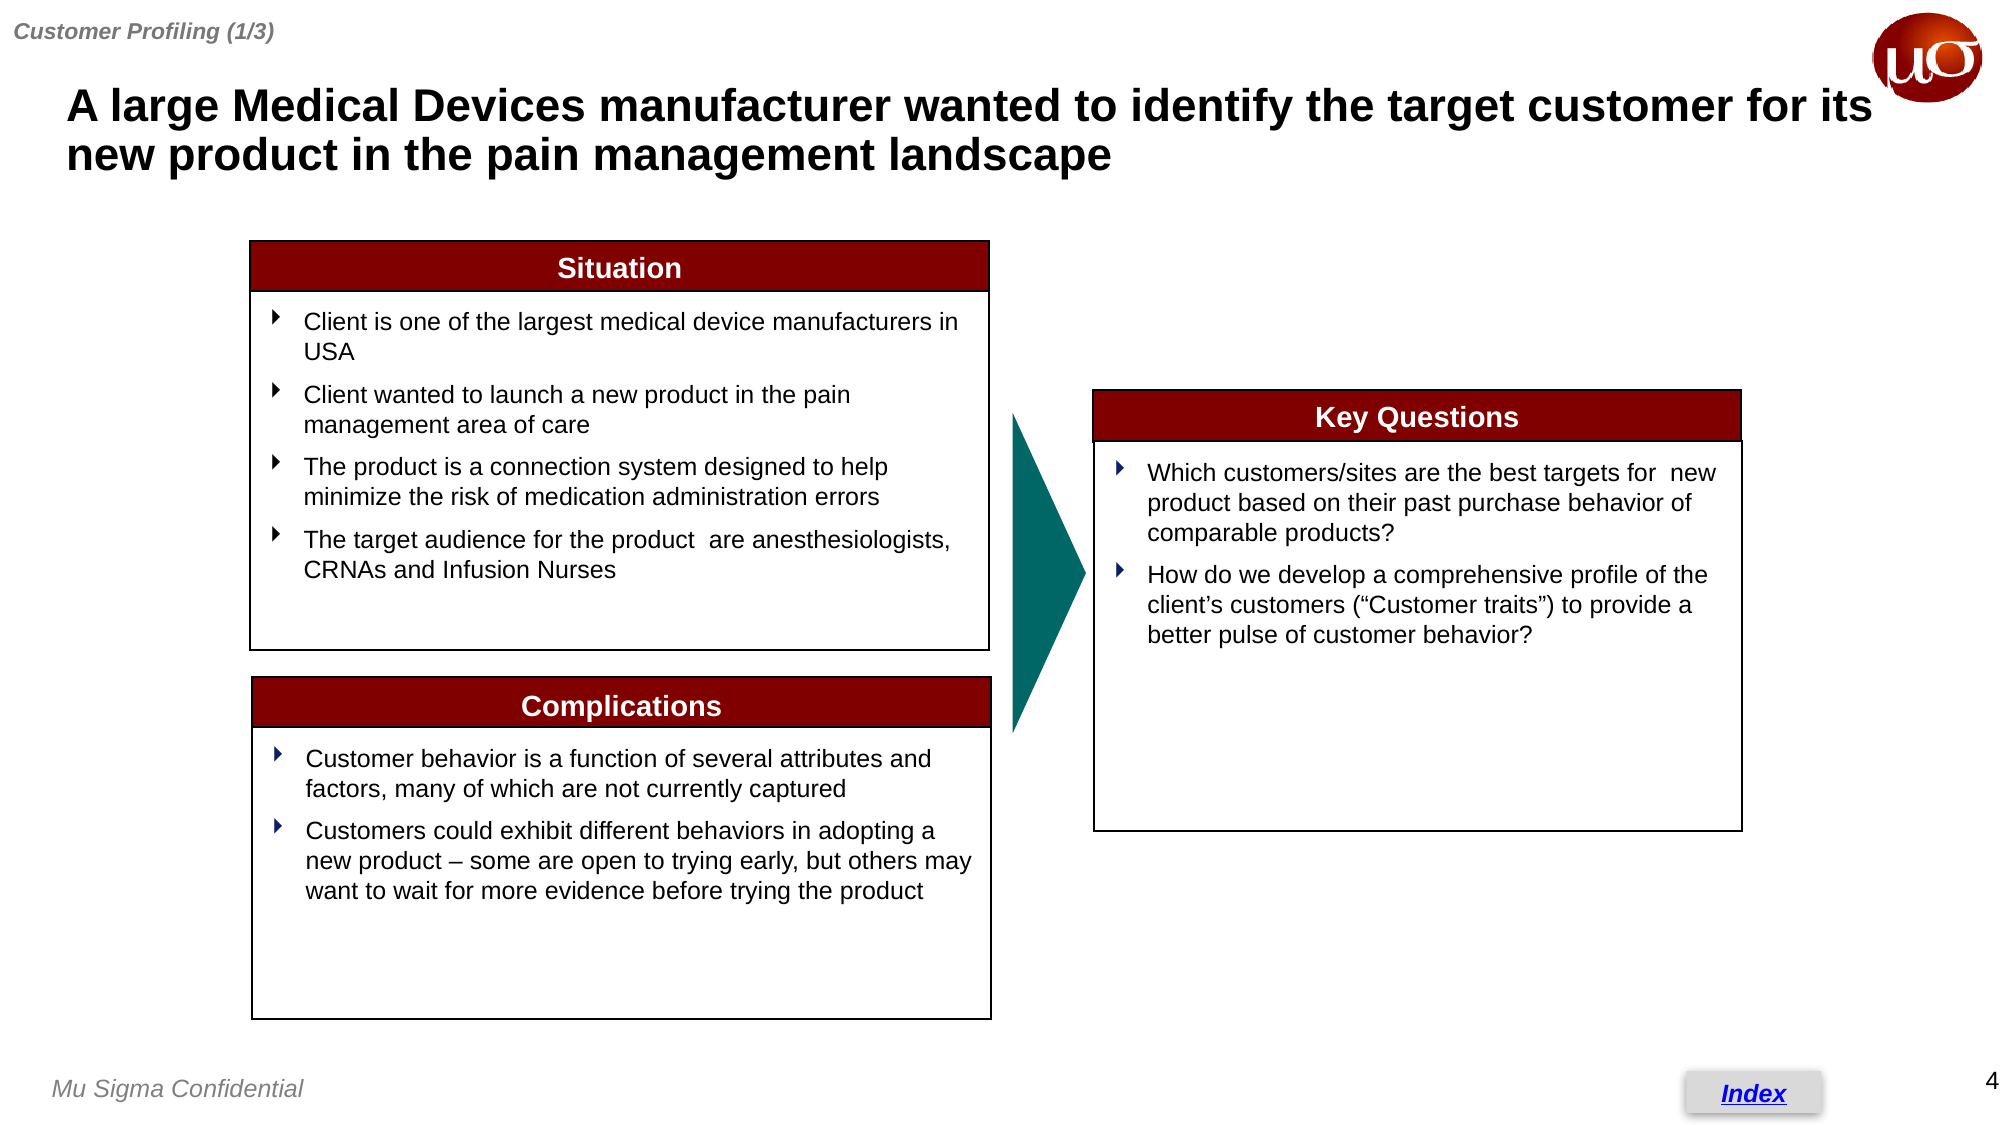

Customer Profiling (1/3)
# A large Medical Devices manufacturer wanted to identify the target customer for its new product in the pain management landscape
Situation
Client is one of the largest medical device manufacturers in USA
Client wanted to launch a new product in the pain management area of care
The product is a connection system designed to help minimize the risk of medication administration errors
The target audience for the product  are anesthesiologists, CRNAs and Infusion Nurses
Key Questions
Which customers/sites are the best targets for  new product based on their past purchase behavior of comparable products?
How do we develop a comprehensive profile of the client’s customers (“Customer traits”) to provide a better pulse of customer behavior?

Complications
Customer behavior is a function of several attributes and factors, many of which are not currently captured
Customers could exhibit different behaviors in adopting a new product – some are open to trying early, but others may want to wait for more evidence before trying the product

Index